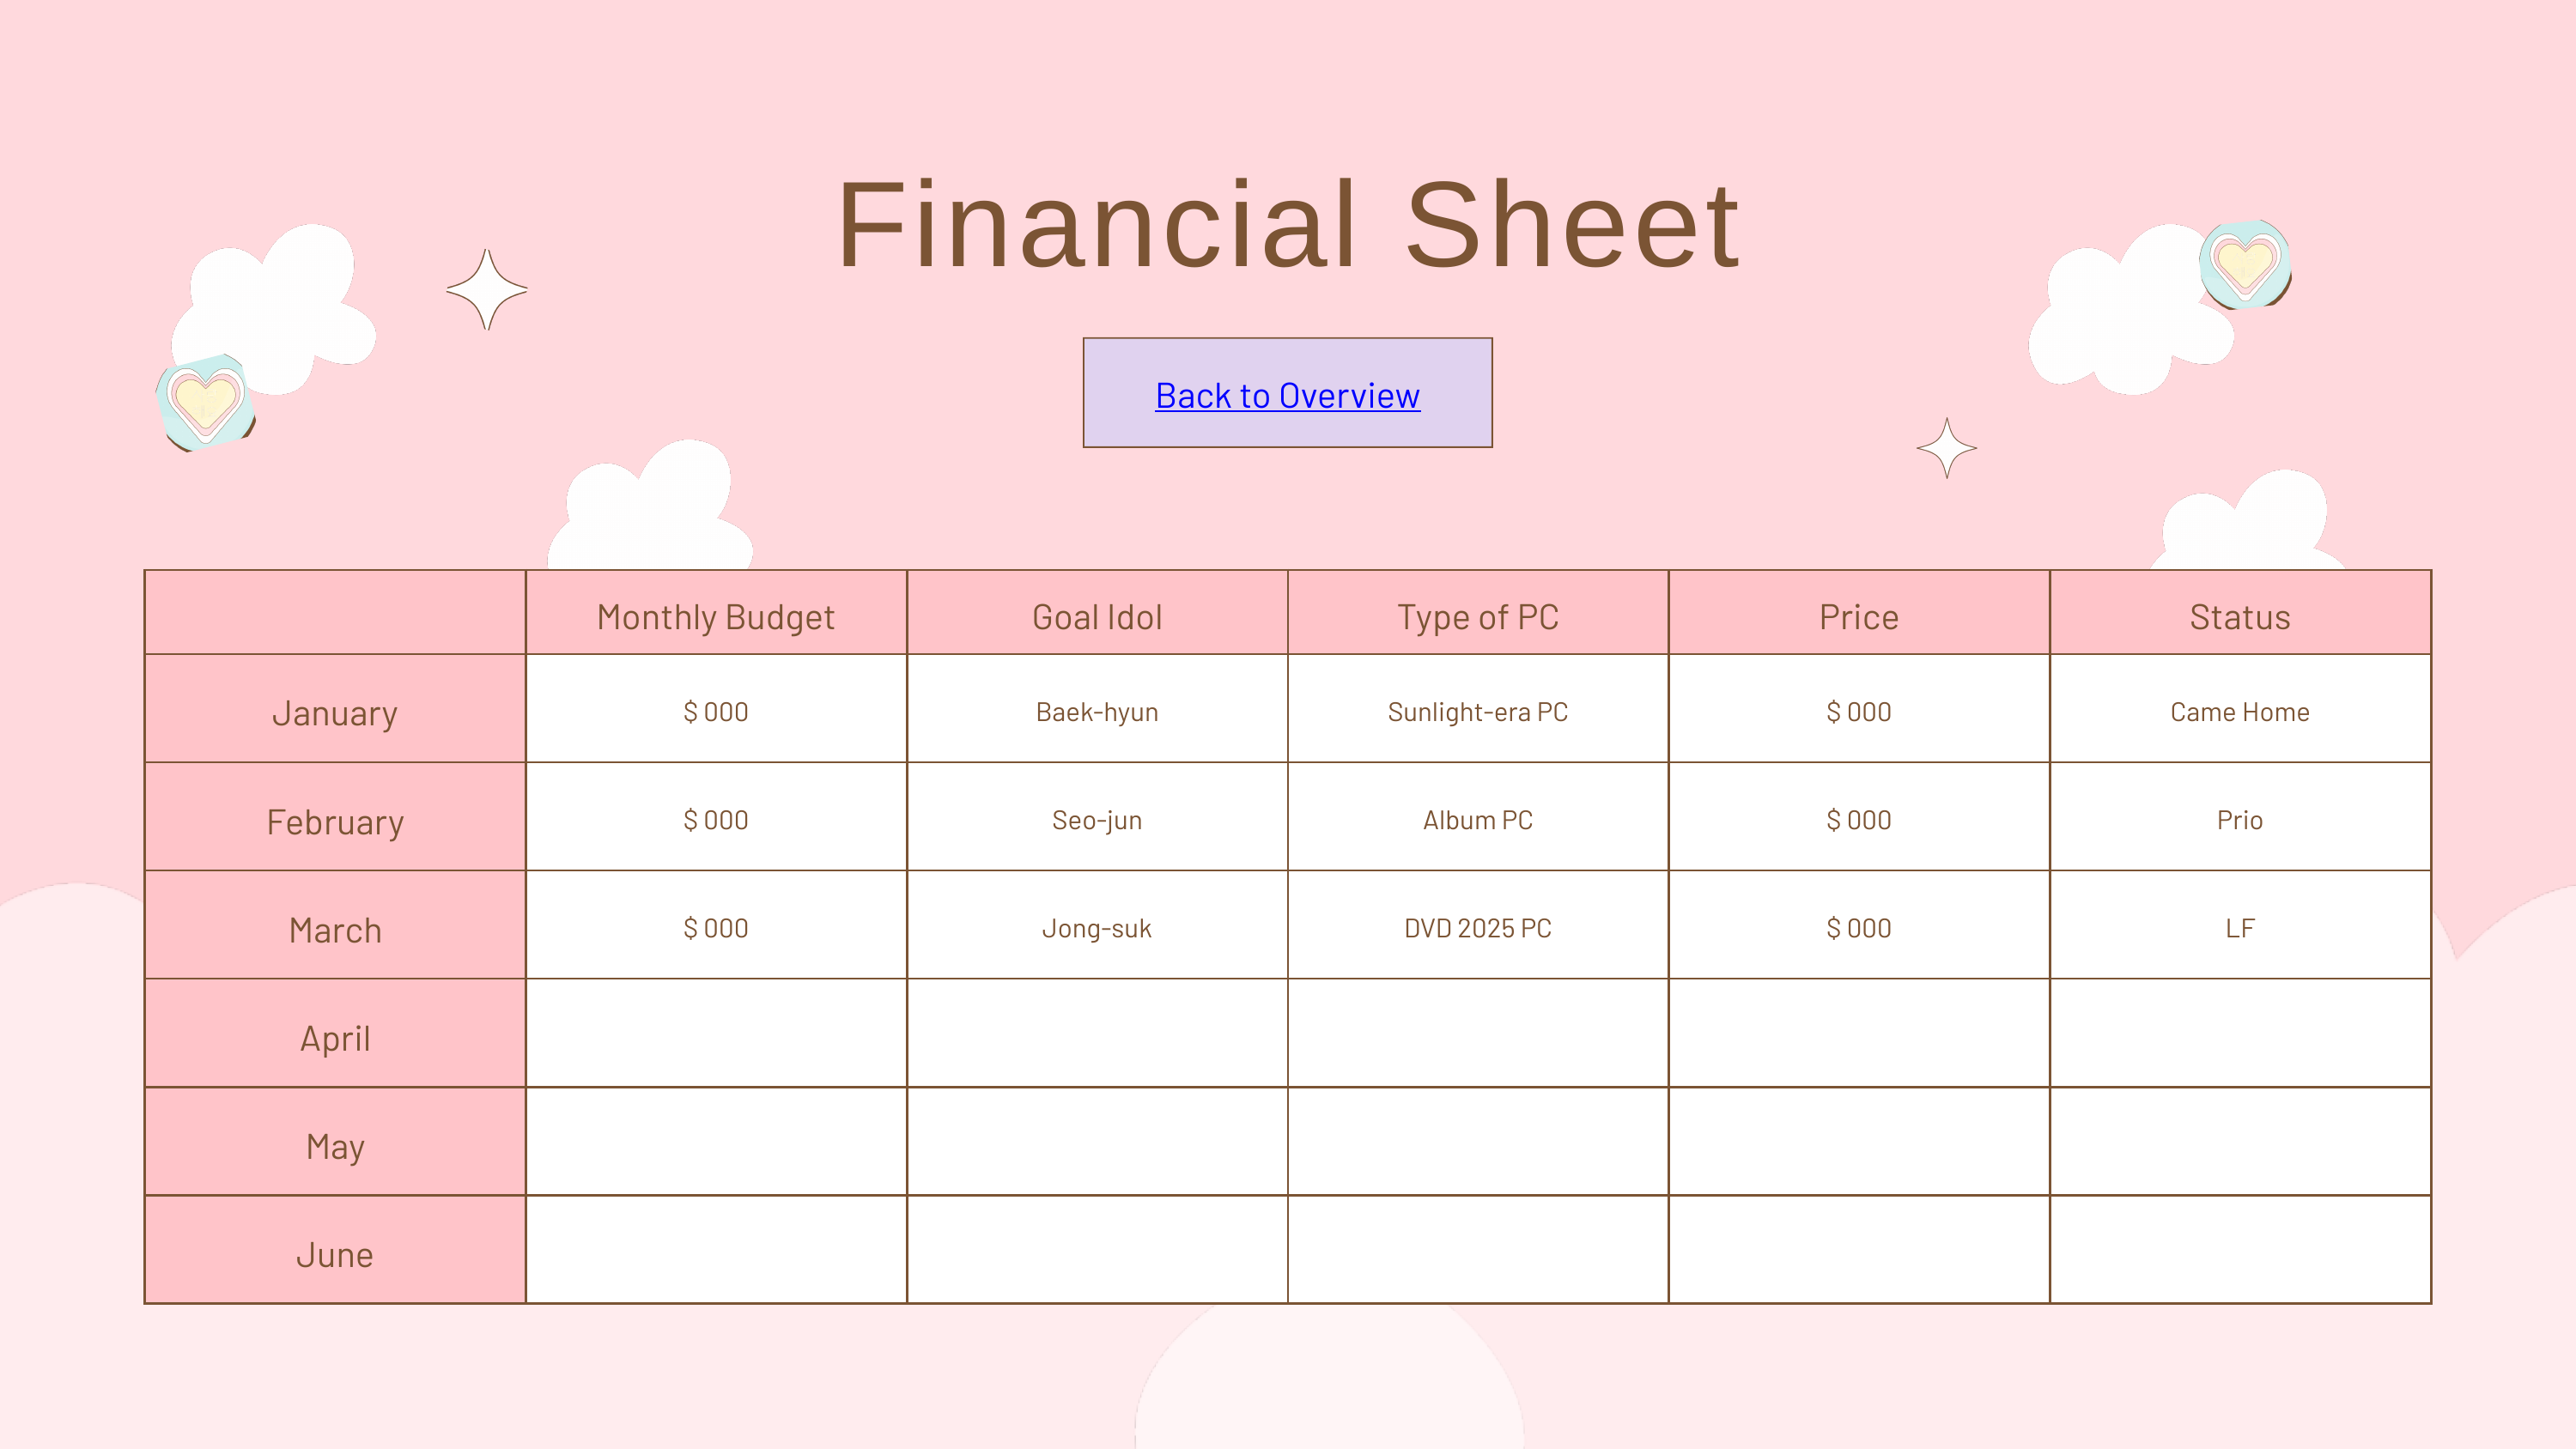

Financial Sheet

Back to Overview

|  | Monthly Budget | Goal Idol | Type of PC | Price | Status |
| --- | --- | --- | --- | --- | --- |
| January | $ 000 | Baek-hyun | Sunlight-era PC | $ 000 | Came Home |
| February | $ 000 | Seo-jun | Album PC | $ 000 | Prio |
| March | $ 000 | Jong-suk | DVD 2025 PC | $ 000 | LF |
| April |  |  |  |  |  |
| May |  |  |  |  |  |
| June |  |  |  |  |  |